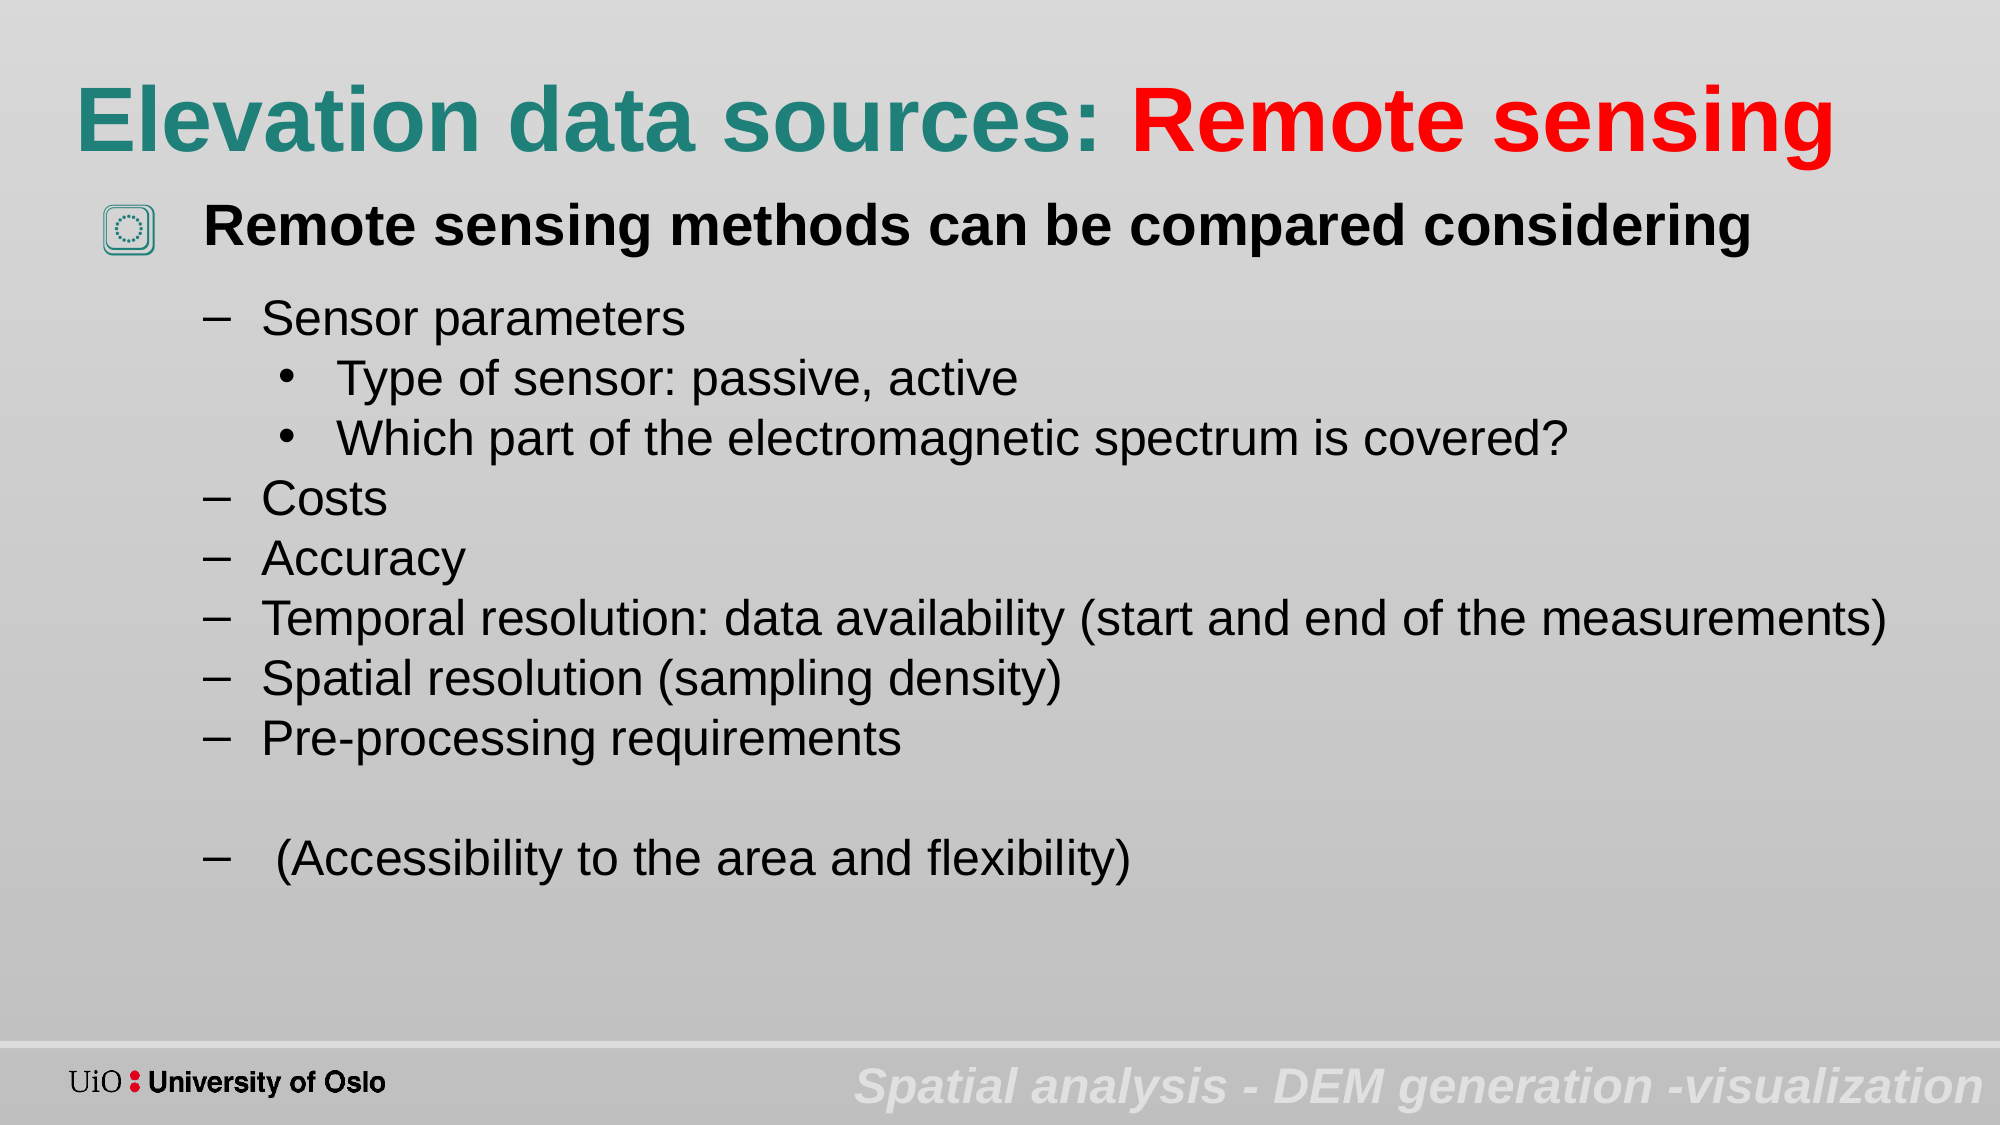

Elevation data sources: Remote sensing
Remote sensing methods can be compared considering

Sensor parameters
Type of sensor: passive, active
Which part of the electromagnetic spectrum is covered?
Costs
Accuracy
Temporal resolution: data availability (start and end of the measurements)
Spatial resolution (sampling density)
Pre-processing requirements

 (Accessibility to the area and flexibility)